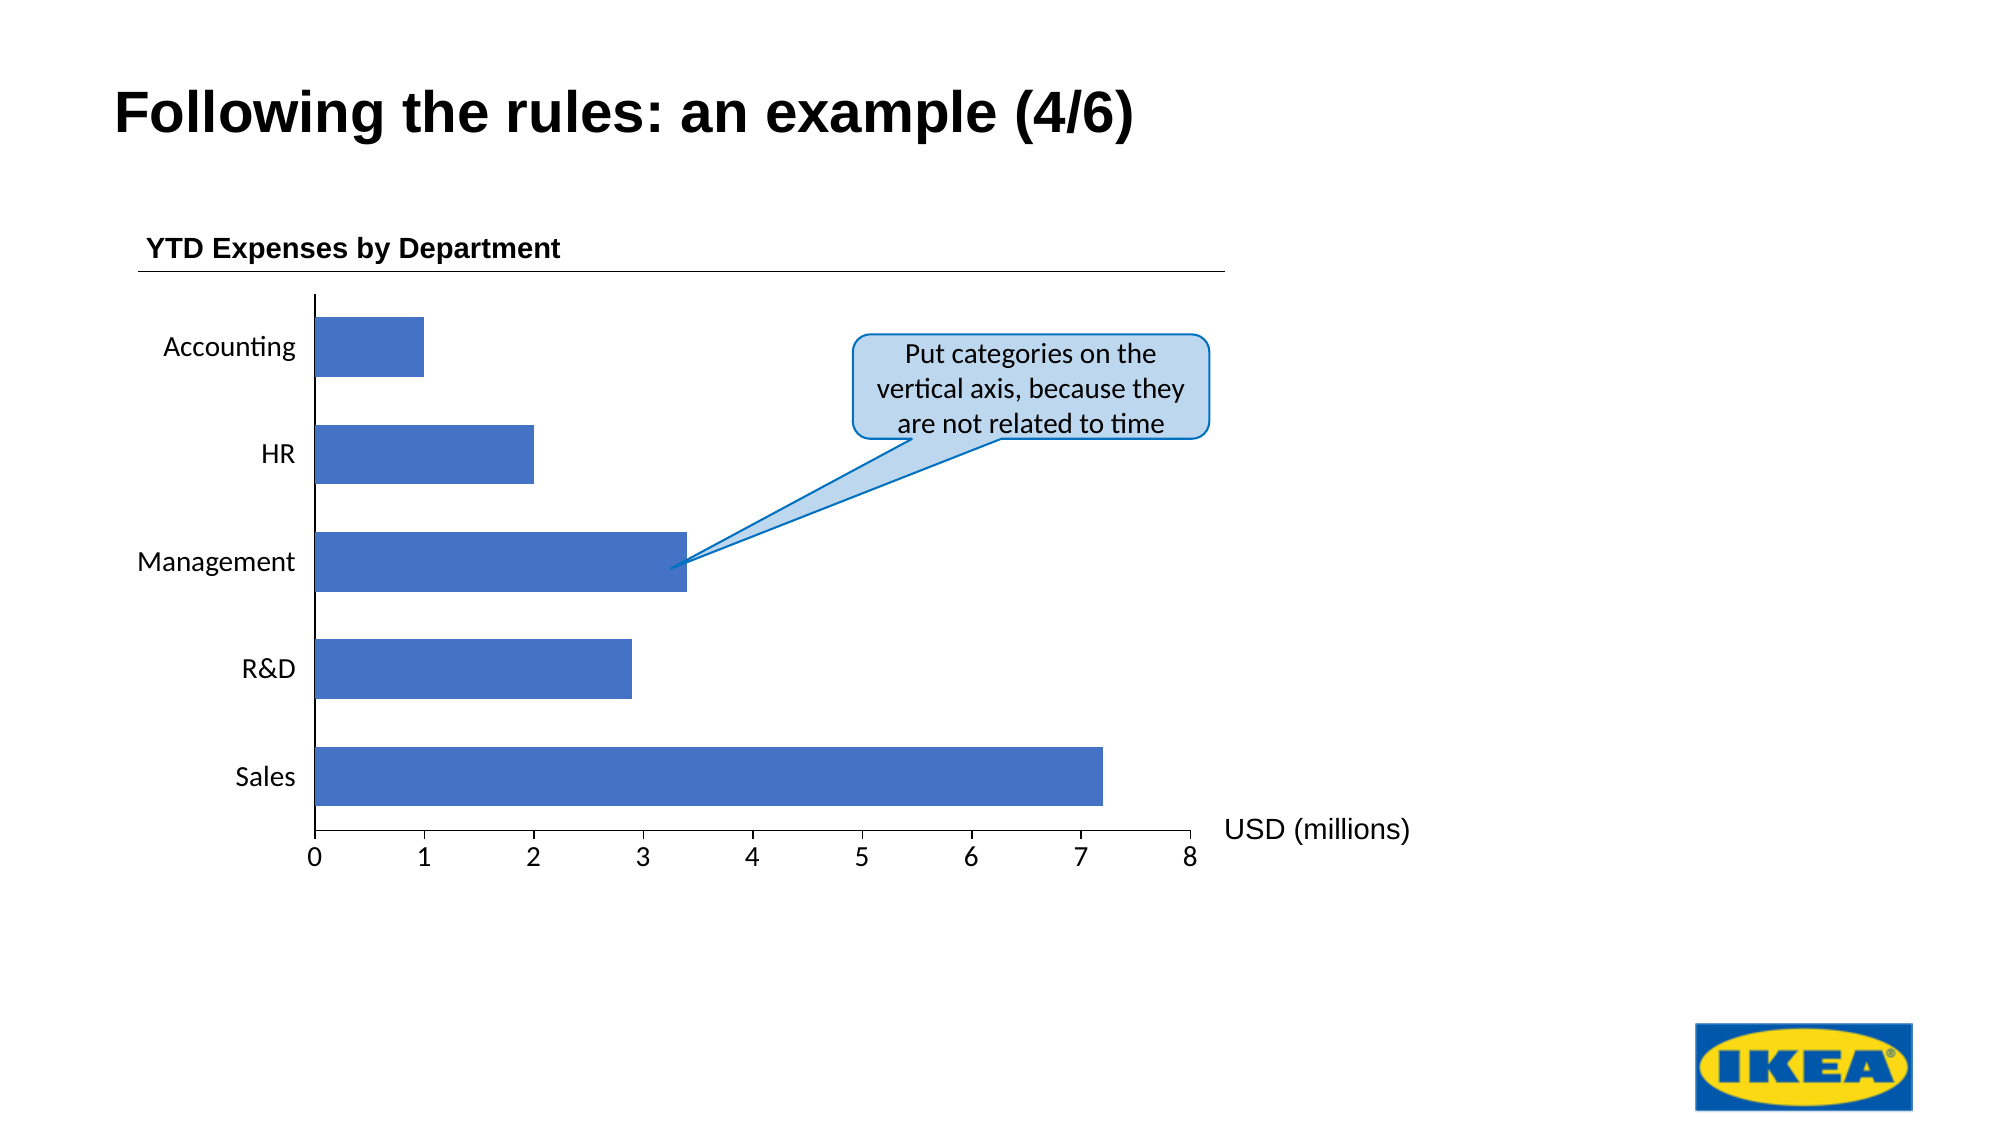

# Following the rules: an example (4/6)
YTD Expenses by Department

### Chart

| Category |  |
|---|---|
Accounting
Put categories on the vertical axis, because they are not related to time
HR
Management
R&D
Sales
USD (millions)